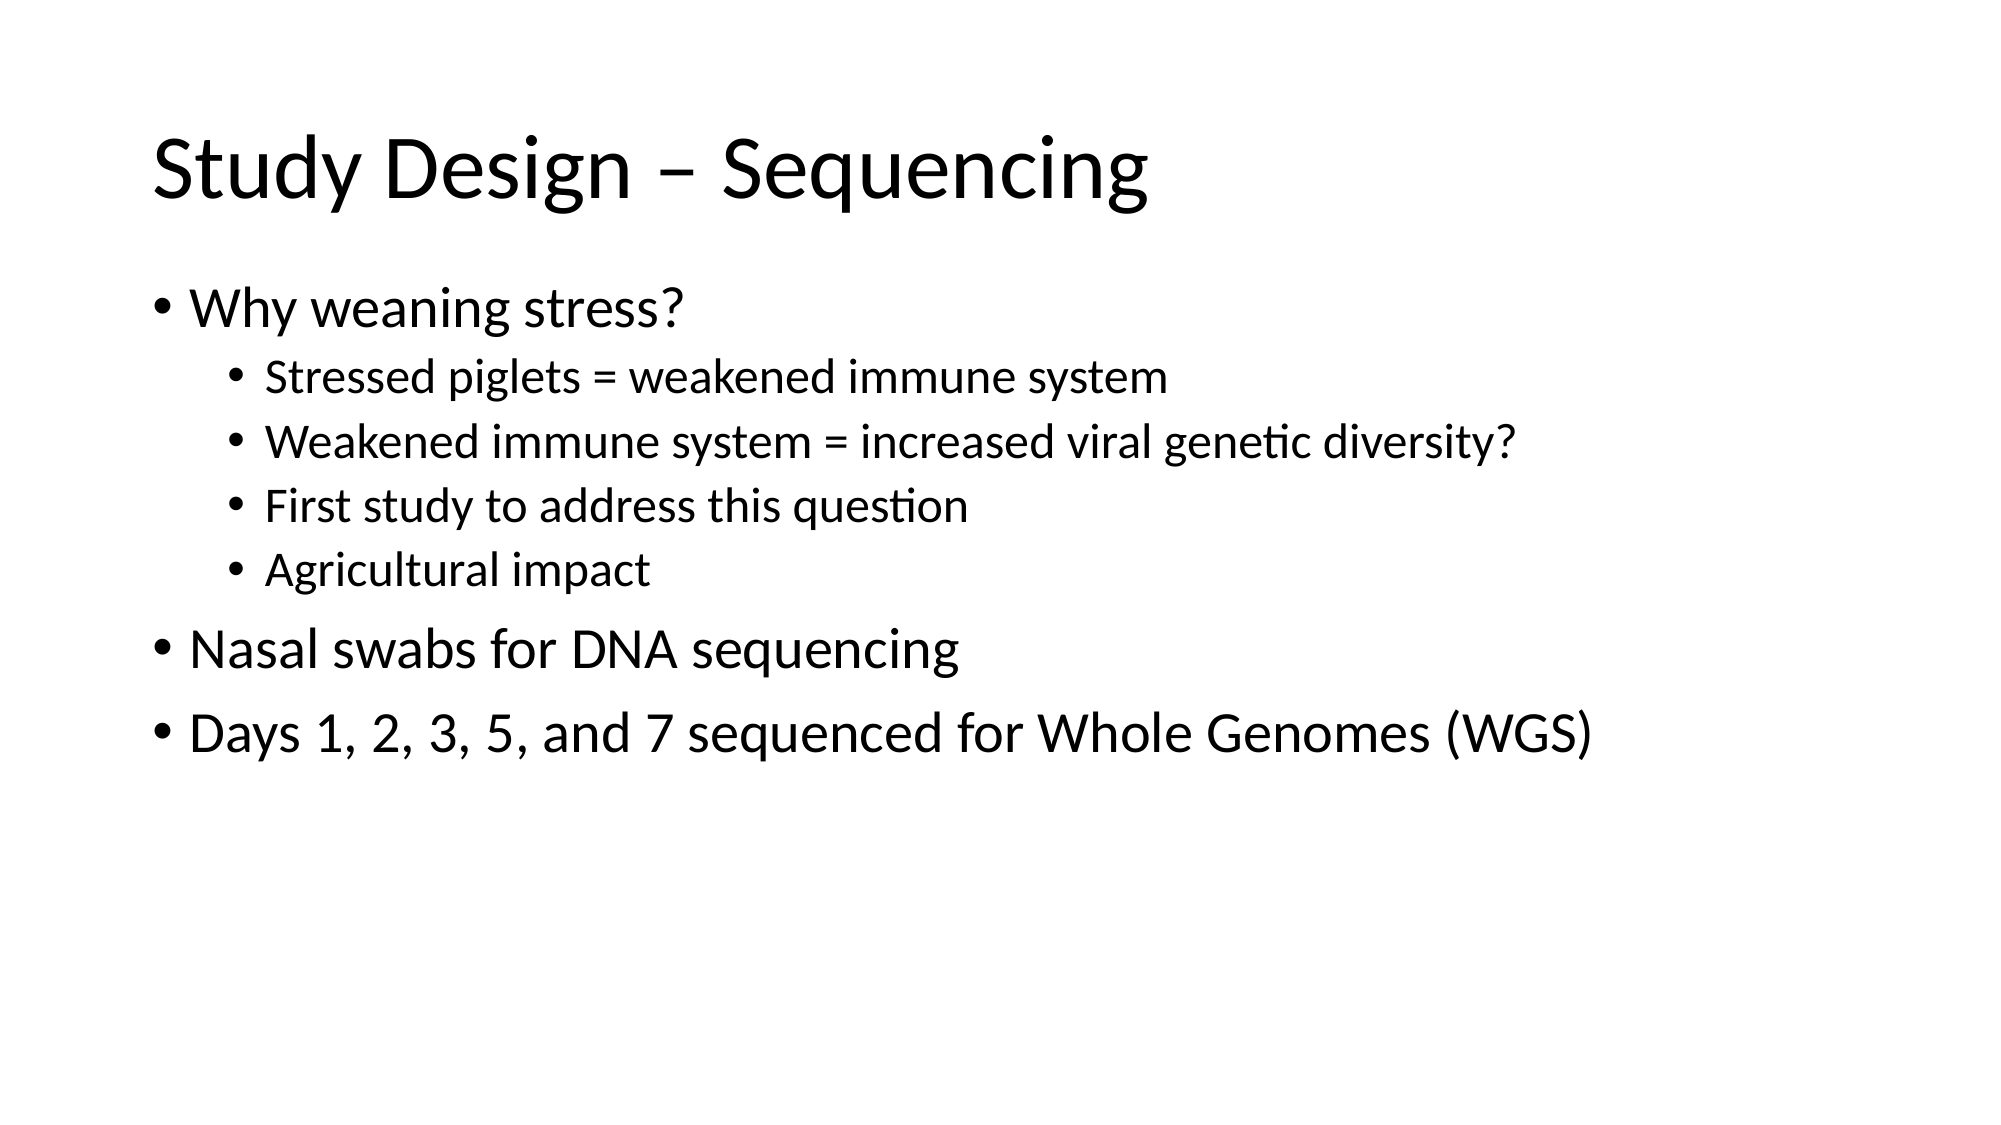

# Study Design – Sequencing
Why weaning stress?
Stressed piglets = weakened immune system
Weakened immune system = increased viral genetic diversity?
First study to address this question
Agricultural impact
Nasal swabs for DNA sequencing
Days 1, 2, 3, 5, and 7 sequenced for Whole Genomes (WGS)